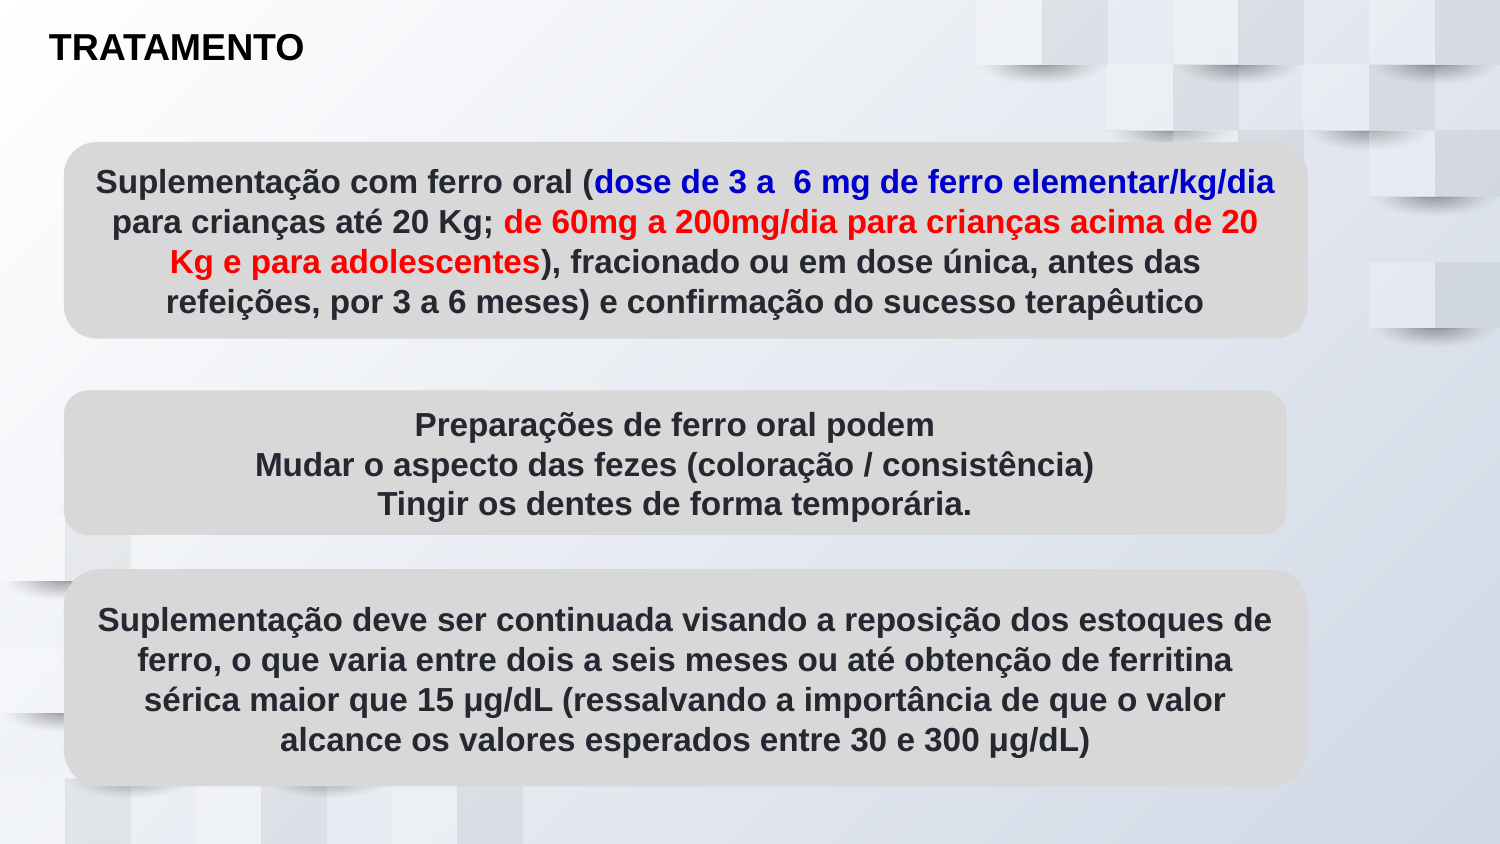

TRATAMENTO
Suplementação com ferro oral (dose de 3 a  6 mg de ferro elementar/kg/dia para crianças até 20 Kg; de 60mg a 200mg/dia para crianças acima de 20 Kg e para adolescentes), fracionado ou em dose única, antes das refeições, por 3 a 6 meses) e confirmação do sucesso terapêutico
Preparações de ferro oral podem
Mudar o aspecto das fezes (coloração / consistência)
Tingir os dentes de forma temporária.
Suplementação deve ser continuada visando a reposição dos estoques de ferro, o que varia entre dois a seis meses ou até obtenção de ferritina sérica maior que 15 μg/dL (ressalvando a importância de que o valor alcance os valores esperados entre 30 e 300 μg/dL)